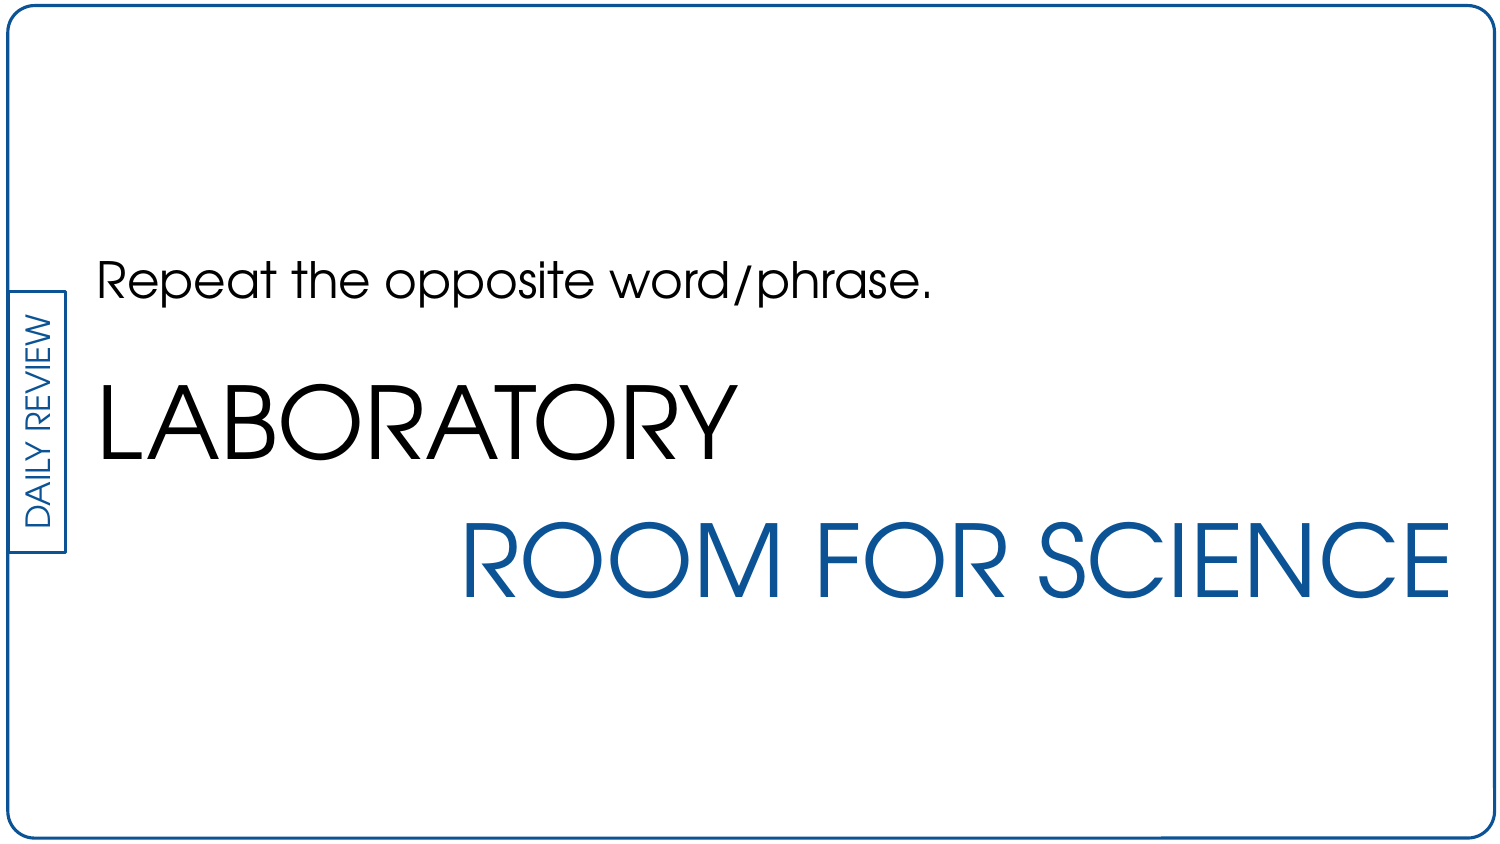

Repeat the opposite word/phrase.
LABORATORY
ROOM FOR SCIENCE